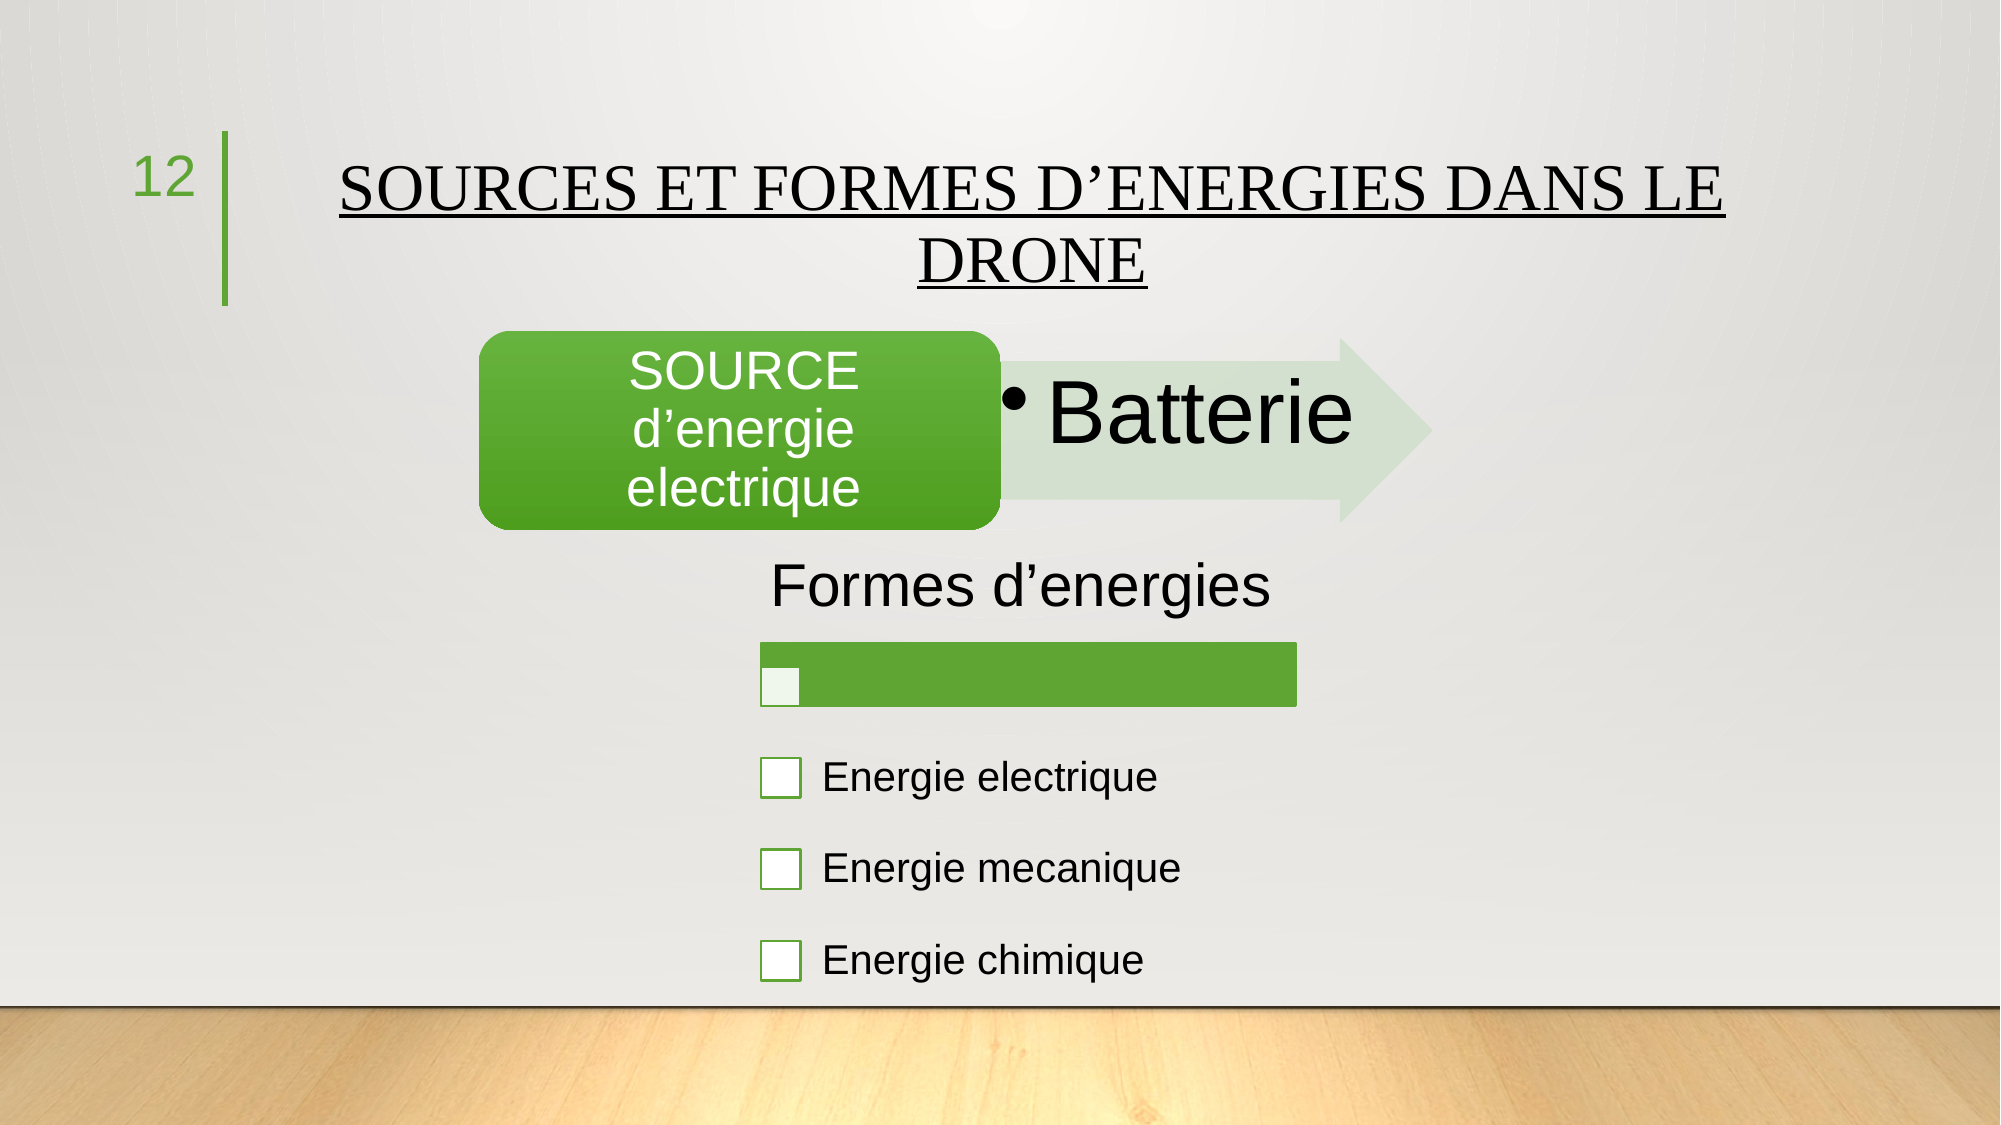

12
# SOURCES ET FORMES D’ENERGIES DANS LE DRONE
Batterie
SOURCE d’energie electrique
Formes d’energies
Energie electrique
Energie mecanique
Energie chimique